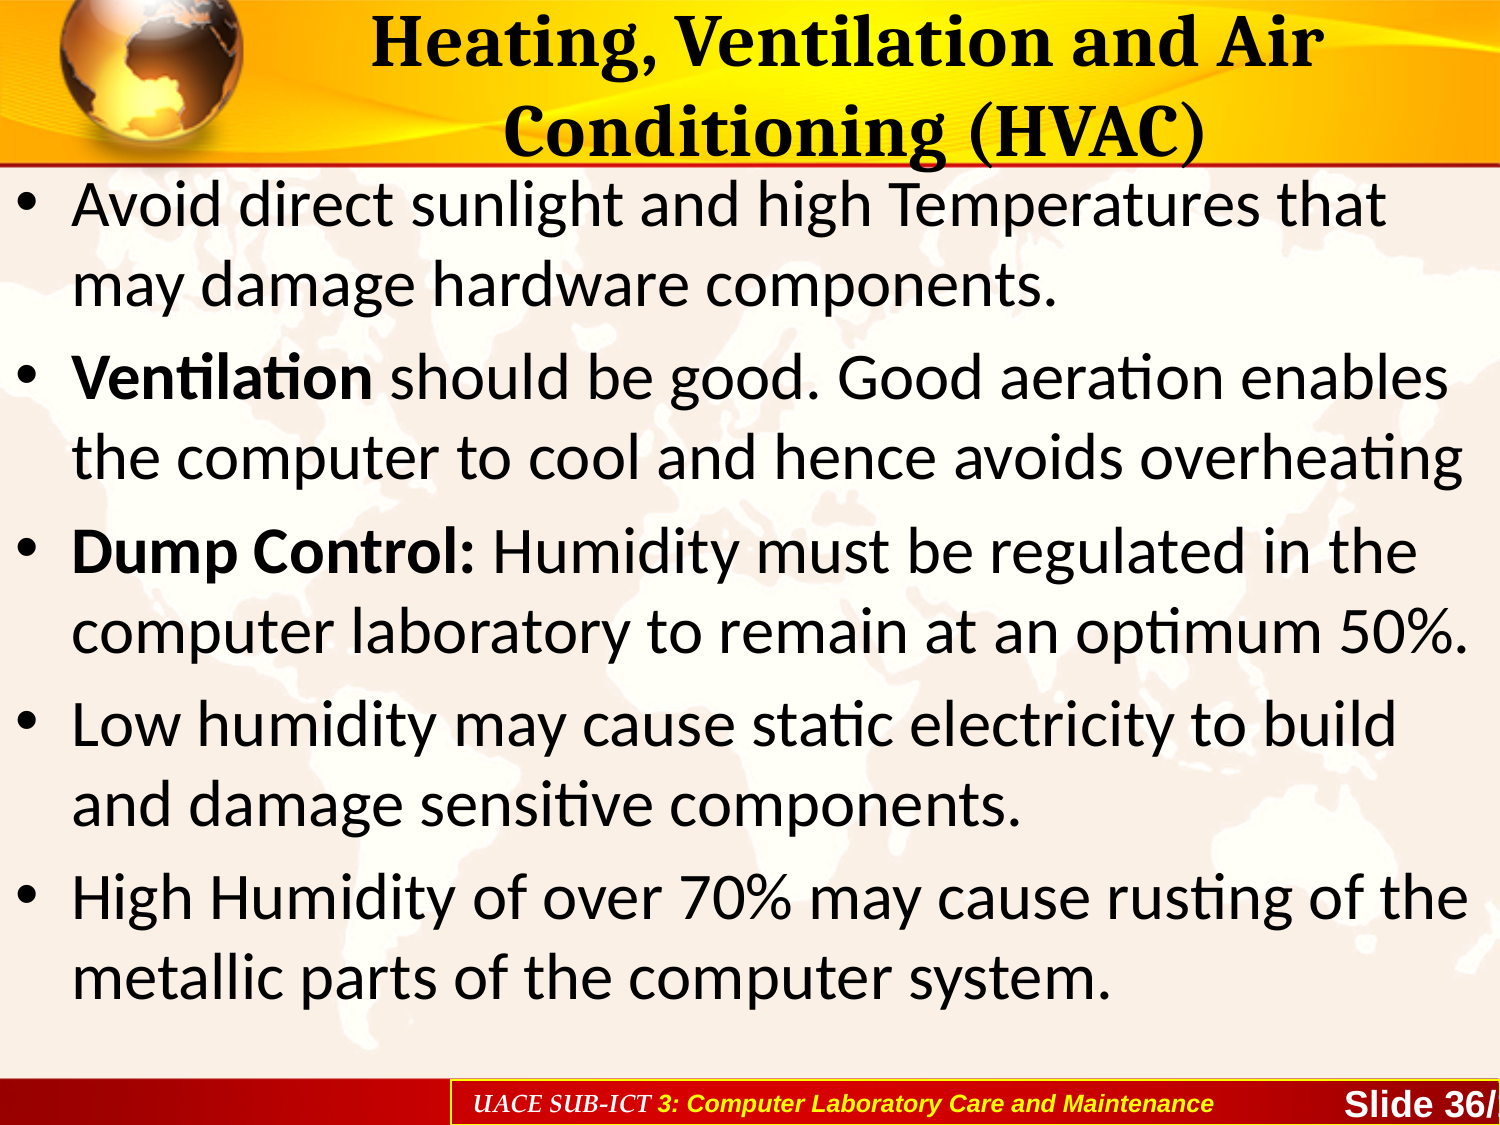

# Heating, Ventilation and Air Conditioning (HVAC)
Avoid direct sunlight and high Temperatures that may damage hardware components.
Ventilation should be good. Good aeration enables the computer to cool and hence avoids overheating
Dump Control: Humidity must be regulated in the computer laboratory to remain at an optimum 50%.
Low humidity may cause static electricity to build and damage sensitive components.
High Humidity of over 70% may cause rusting of the metallic parts of the computer system.